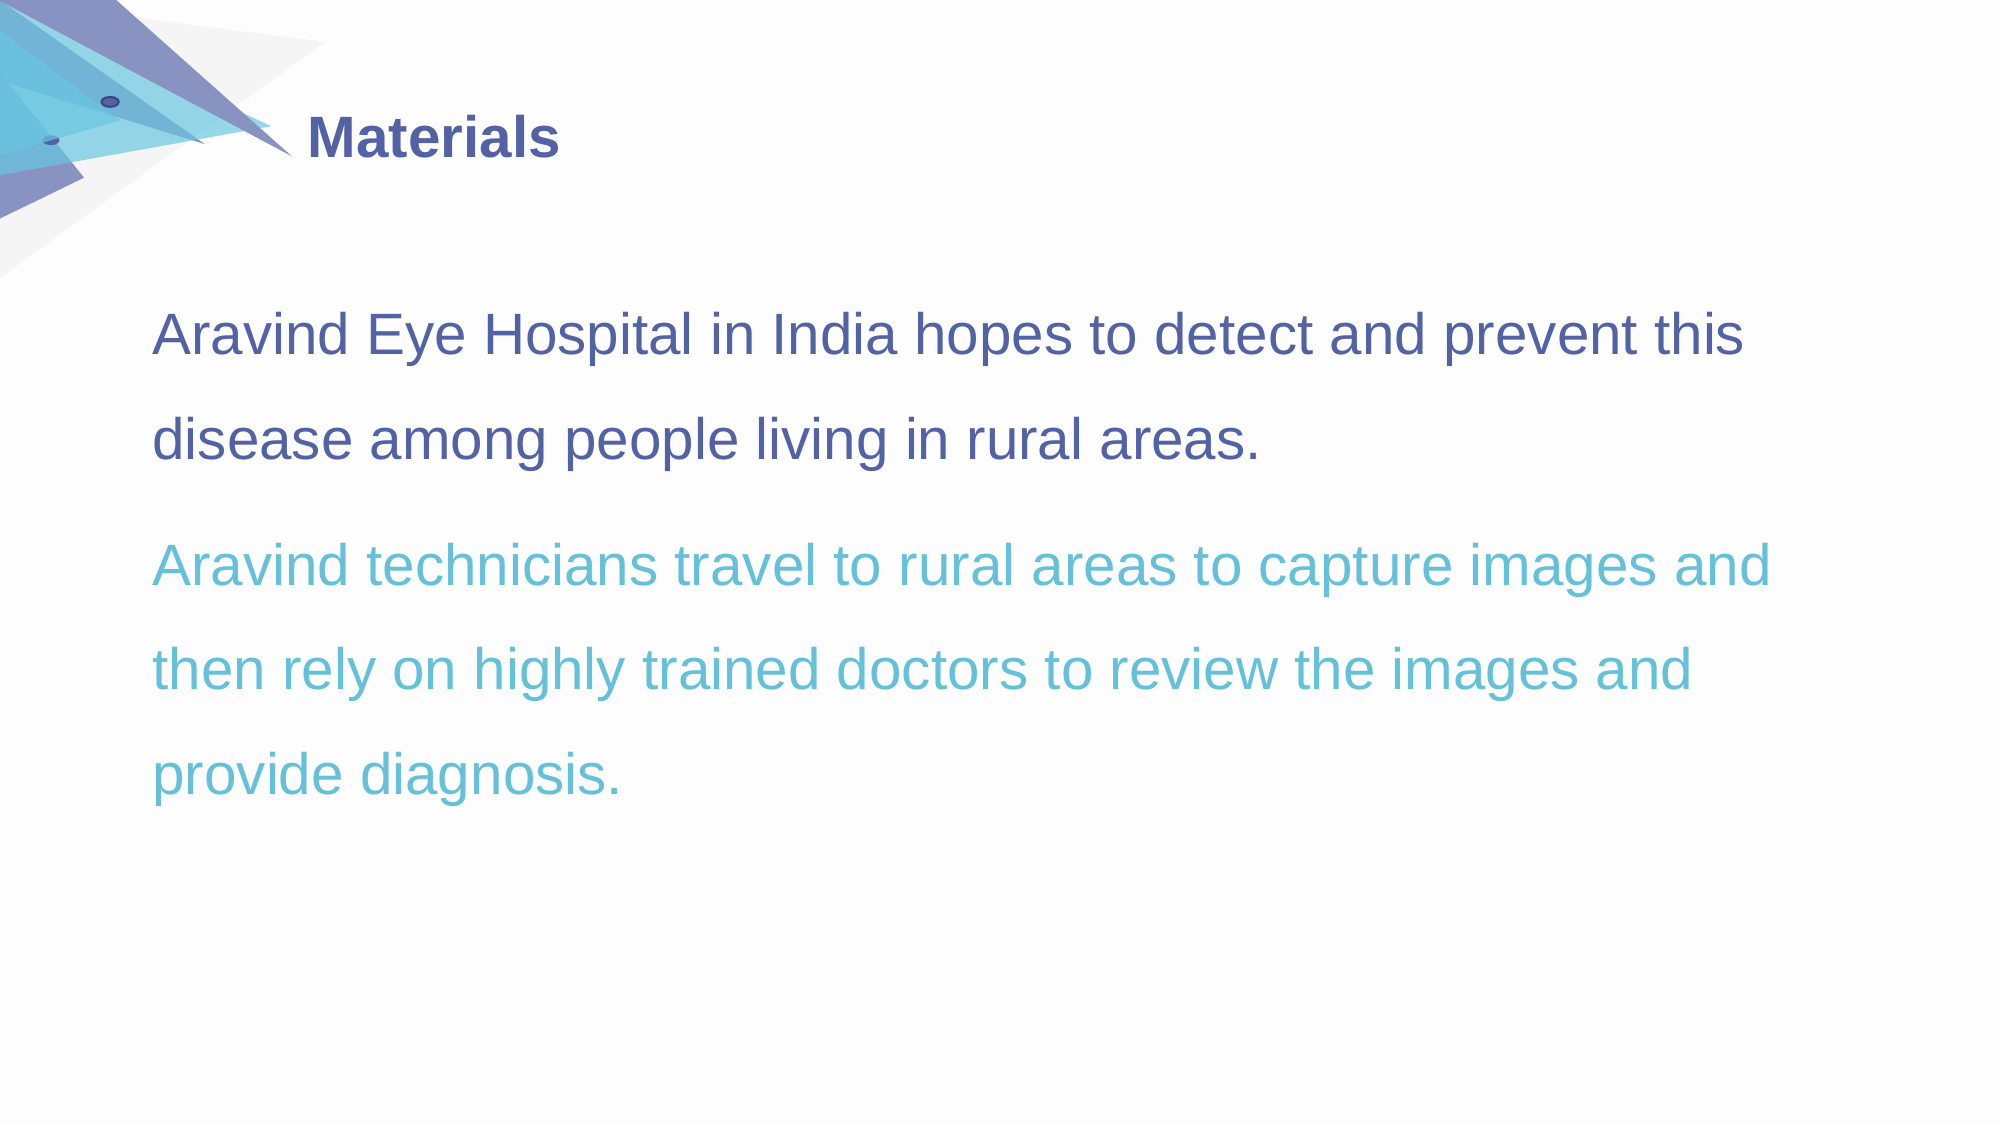

Materials
Aravind Eye Hospital in India hopes to detect and prevent this disease among people living in rural areas.
Aravind technicians travel to rural areas to capture images and then rely on highly trained doctors to review the images and provide diagnosis.